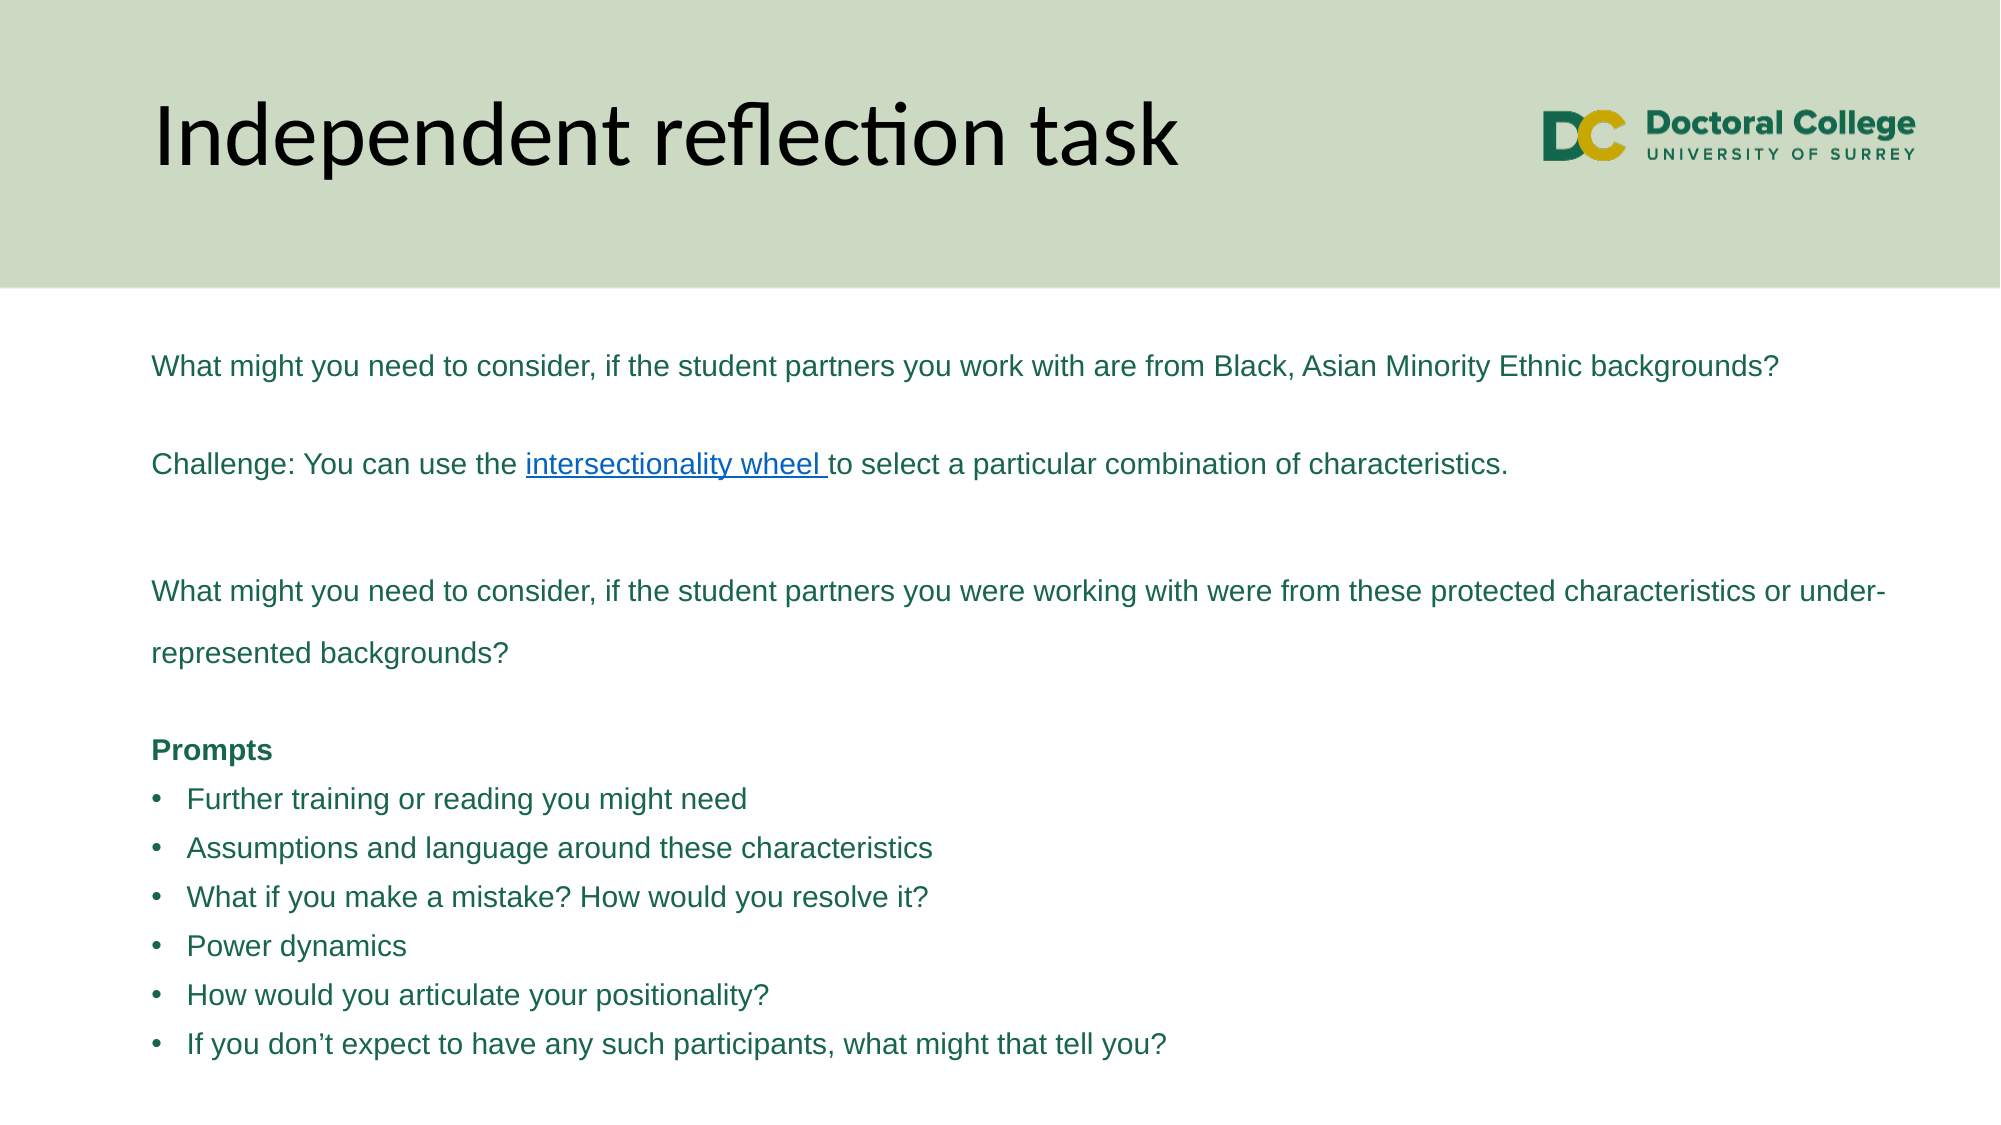

# Independent reflection task
What might you need to consider, if the student partners you work with are from Black, Asian Minority Ethnic backgrounds?

Challenge: You can use the intersectionality wheel to select a particular combination of characteristics.

What might you need to consider, if the student partners you were working with were from these protected characteristics or under-represented backgrounds?

Prompts
Further training or reading you might need
Assumptions and language around these characteristics
What if you make a mistake? How would you resolve it?
Power dynamics
How would you articulate your positionality?
If you don’t expect to have any such participants, what might that tell you?